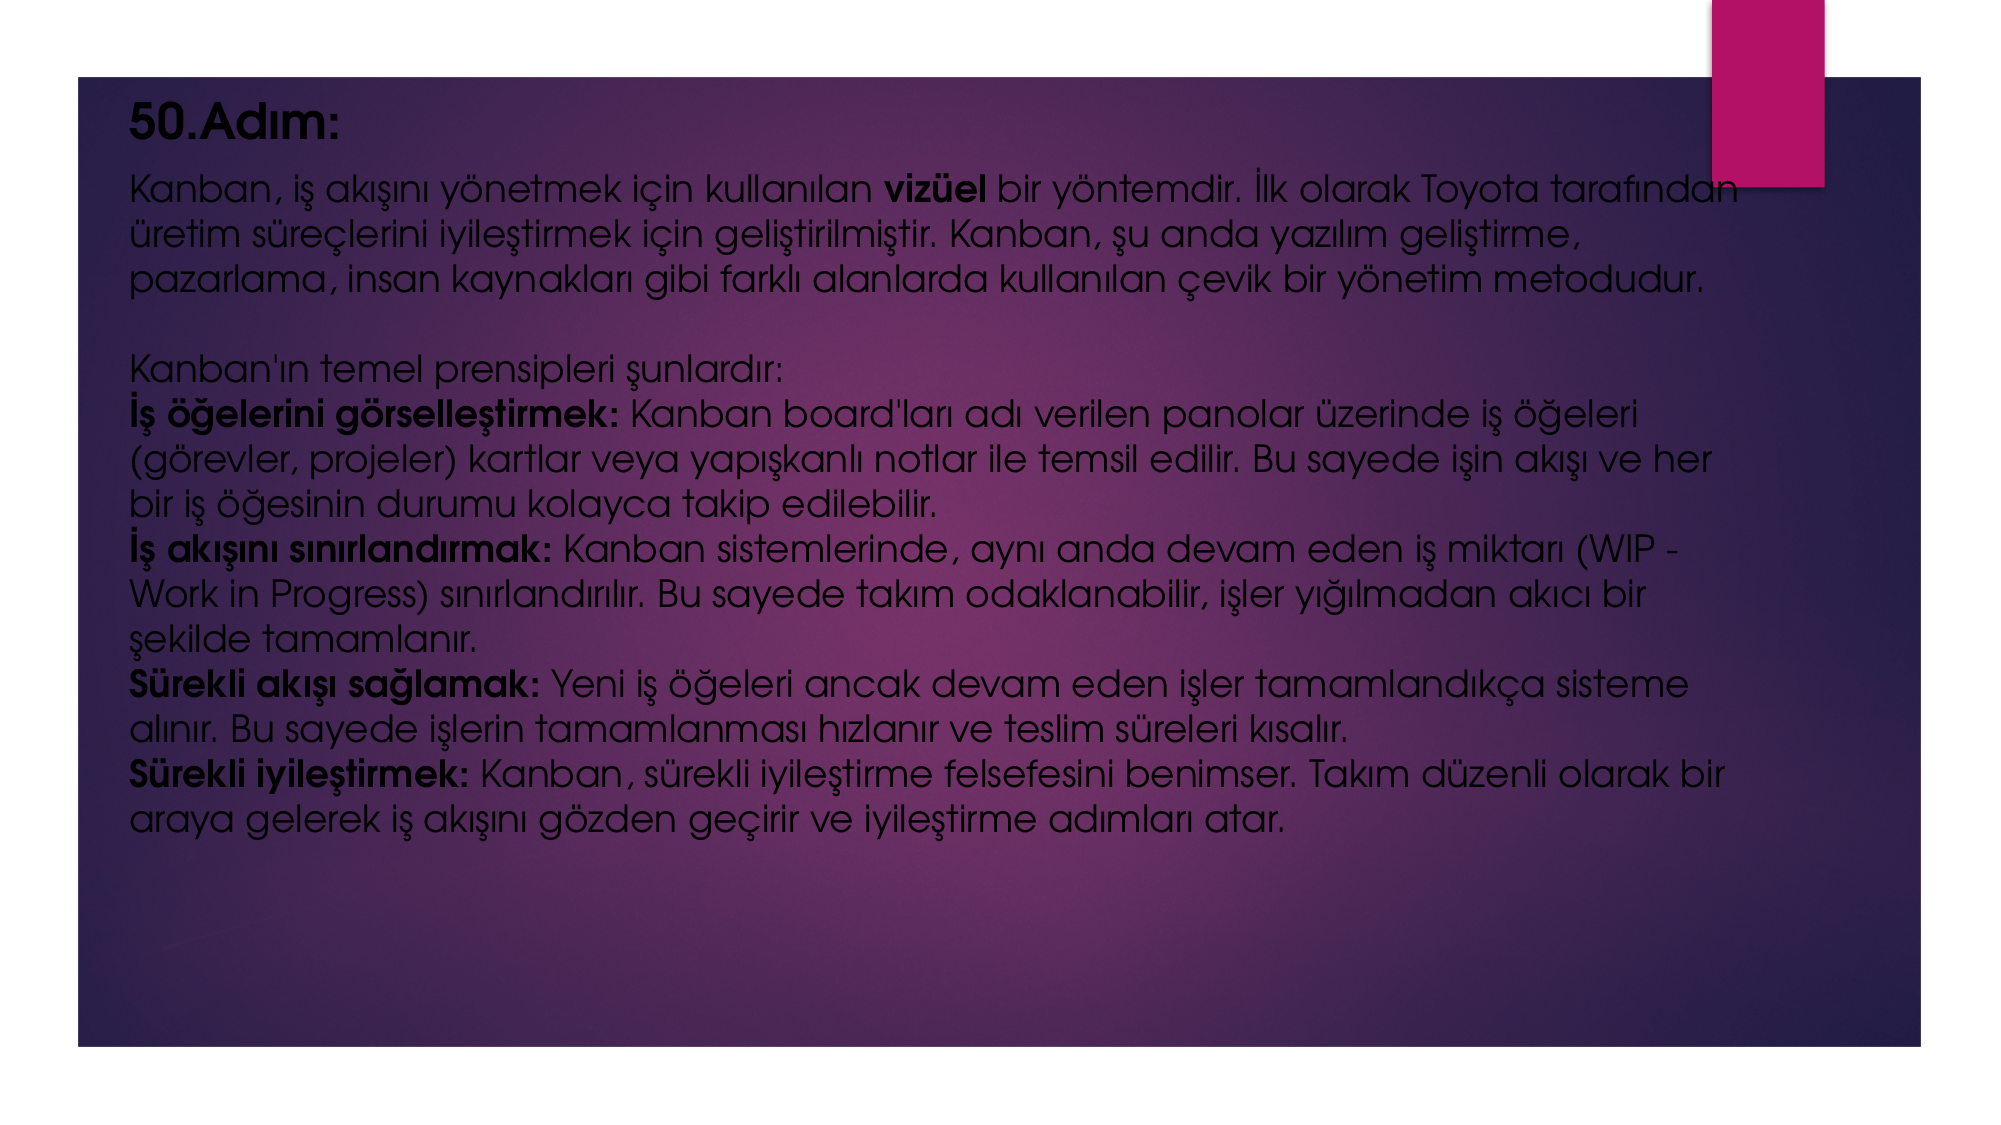

50.Adım:
Kanban, iş akışını yönetmek için kullanılan vizüel bir yöntemdir. İlk olarak Toyota tarafından üretim süreçlerini iyileştirmek için geliştirilmiştir. Kanban, şu anda yazılım geliştirme, pazarlama, insan kaynakları gibi farklı alanlarda kullanılan çevik bir yönetim metodudur.

Kanban'ın temel prensipleri şunlardır:
İş öğelerini görselleştirmek: Kanban board'ları adı verilen panolar üzerinde iş öğeleri (görevler, projeler) kartlar veya yapışkanlı notlar ile temsil edilir. Bu sayede işin akışı ve her bir iş öğesinin durumu kolayca takip edilebilir.
İş akışını sınırlandırmak: Kanban sistemlerinde, aynı anda devam eden iş miktarı (WIP - Work in Progress) sınırlandırılır. Bu sayede takım odaklanabilir, işler yığılmadan akıcı bir şekilde tamamlanır.
Sürekli akışı sağlamak: Yeni iş öğeleri ancak devam eden işler tamamlandıkça sisteme alınır. Bu sayede işlerin tamamlanması hızlanır ve teslim süreleri kısalır.
Sürekli iyileştirmek: Kanban, sürekli iyileştirme felsefesini benimser. Takım düzenli olarak bir araya gelerek iş akışını gözden geçirir ve iyileştirme adımları atar.